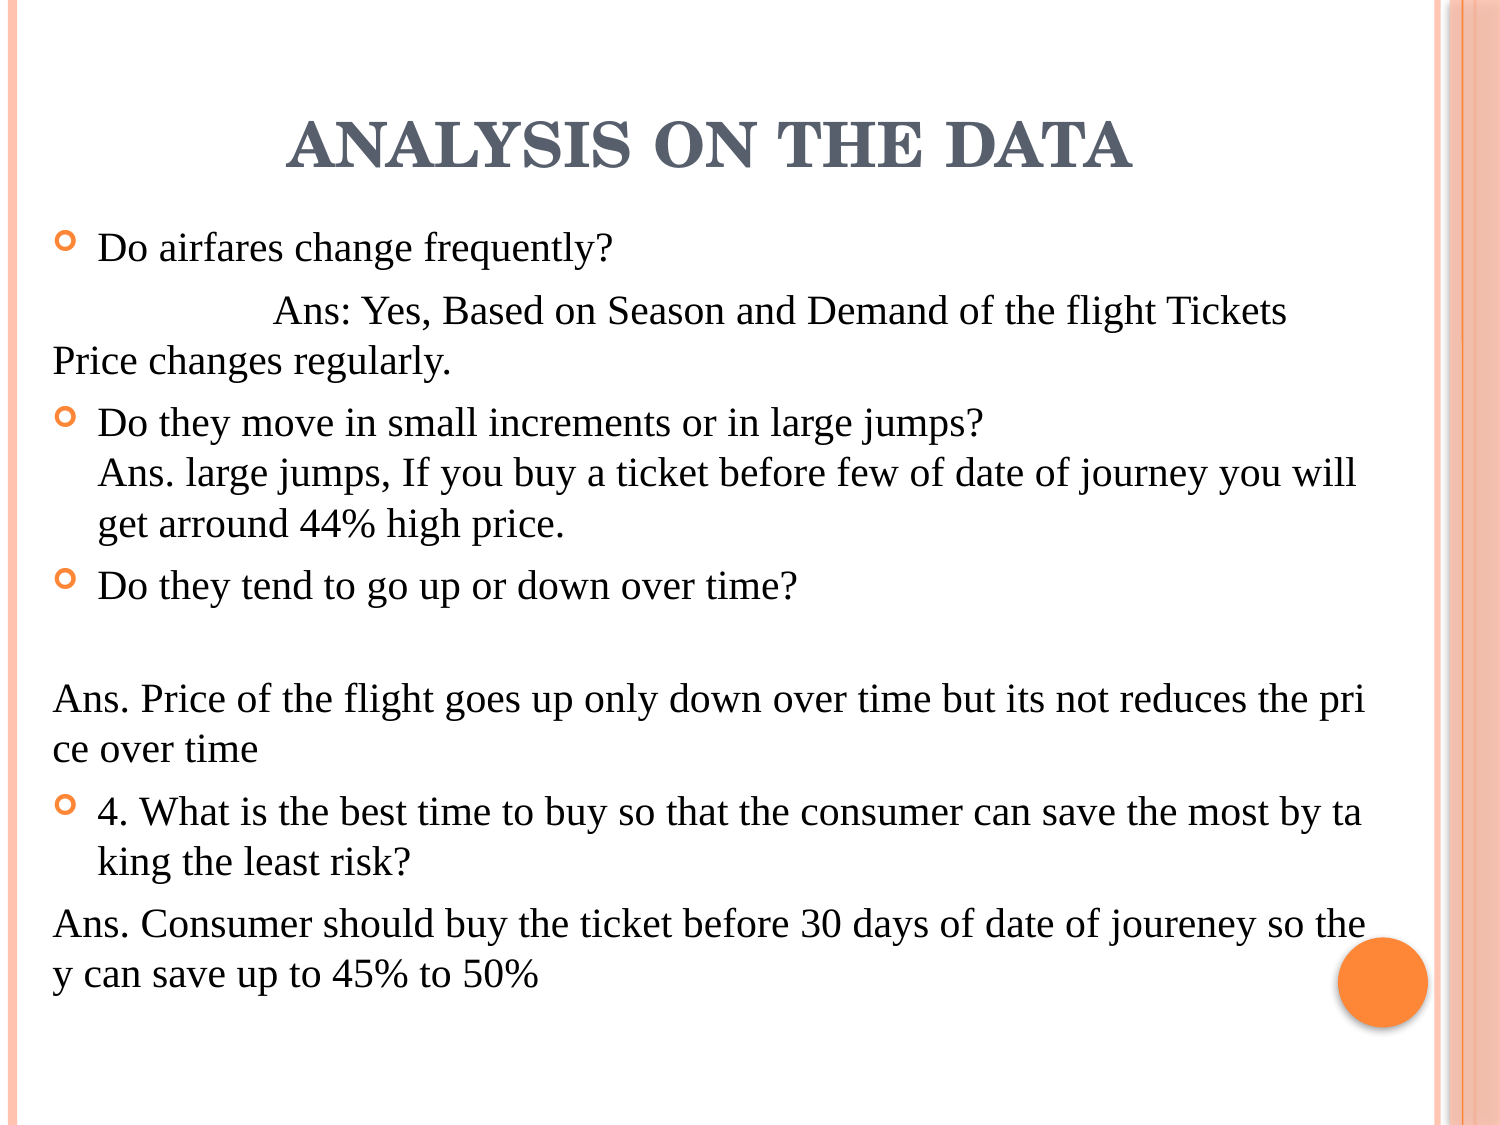

# ANALYSIS ON THE DATA
Do airfares change frequently?
                     Ans: Yes, Based on Season and Demand of the flight Tickets Price changes regularly.
Do they move in small increments or in large jumps?     Ans. large jumps, If you buy a ticket before few of date of journey you will get arround 44% high price.
Do they tend to go up or down over time?
Ans. Price of the flight goes up only down over time but its not reduces the price over time
4. What is the best time to buy so that the consumer can save the most by taking the least risk?
Ans. Consumer should buy the ticket before 30 days of date of joureney so they can save up to 45% to 50%